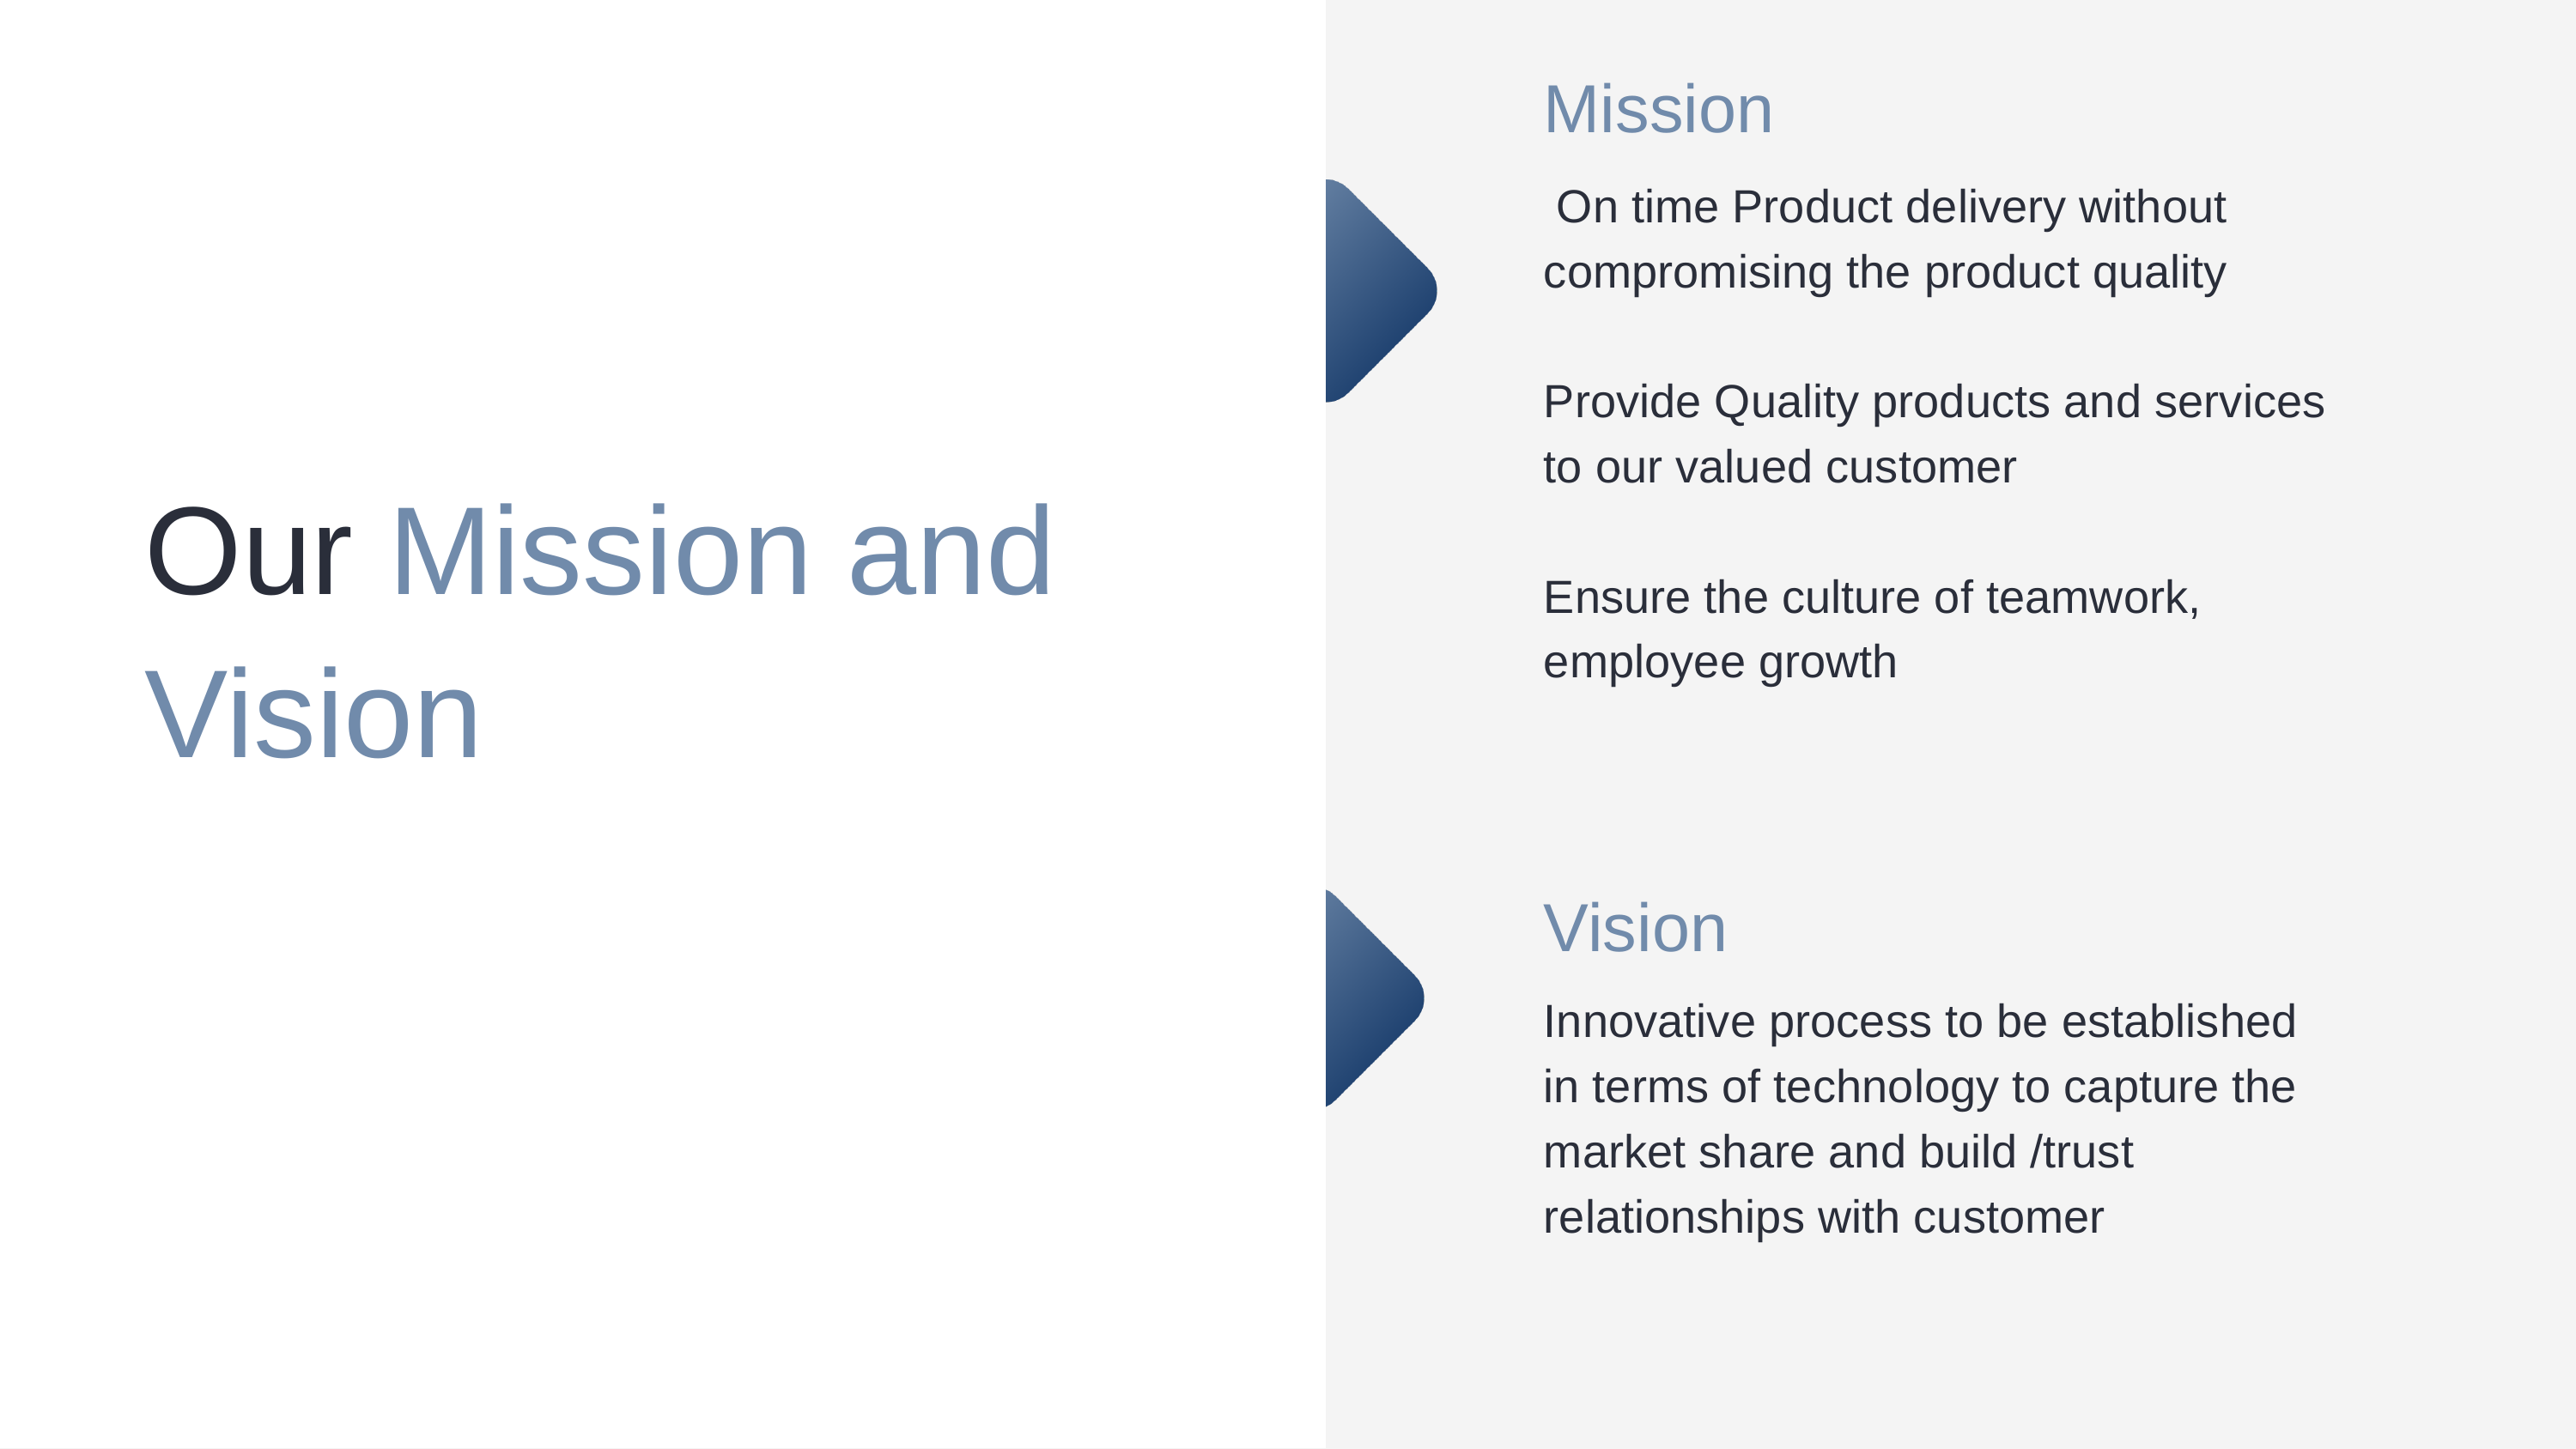

Mission
 On time Product delivery without compromising the product quality

Provide Quality products and services to our valued customer

Ensure the culture of teamwork, employee growth

Our Mission and Vision

Vision
Innovative process to be established in terms of technology to capture the market share and build /trust relationships with customer